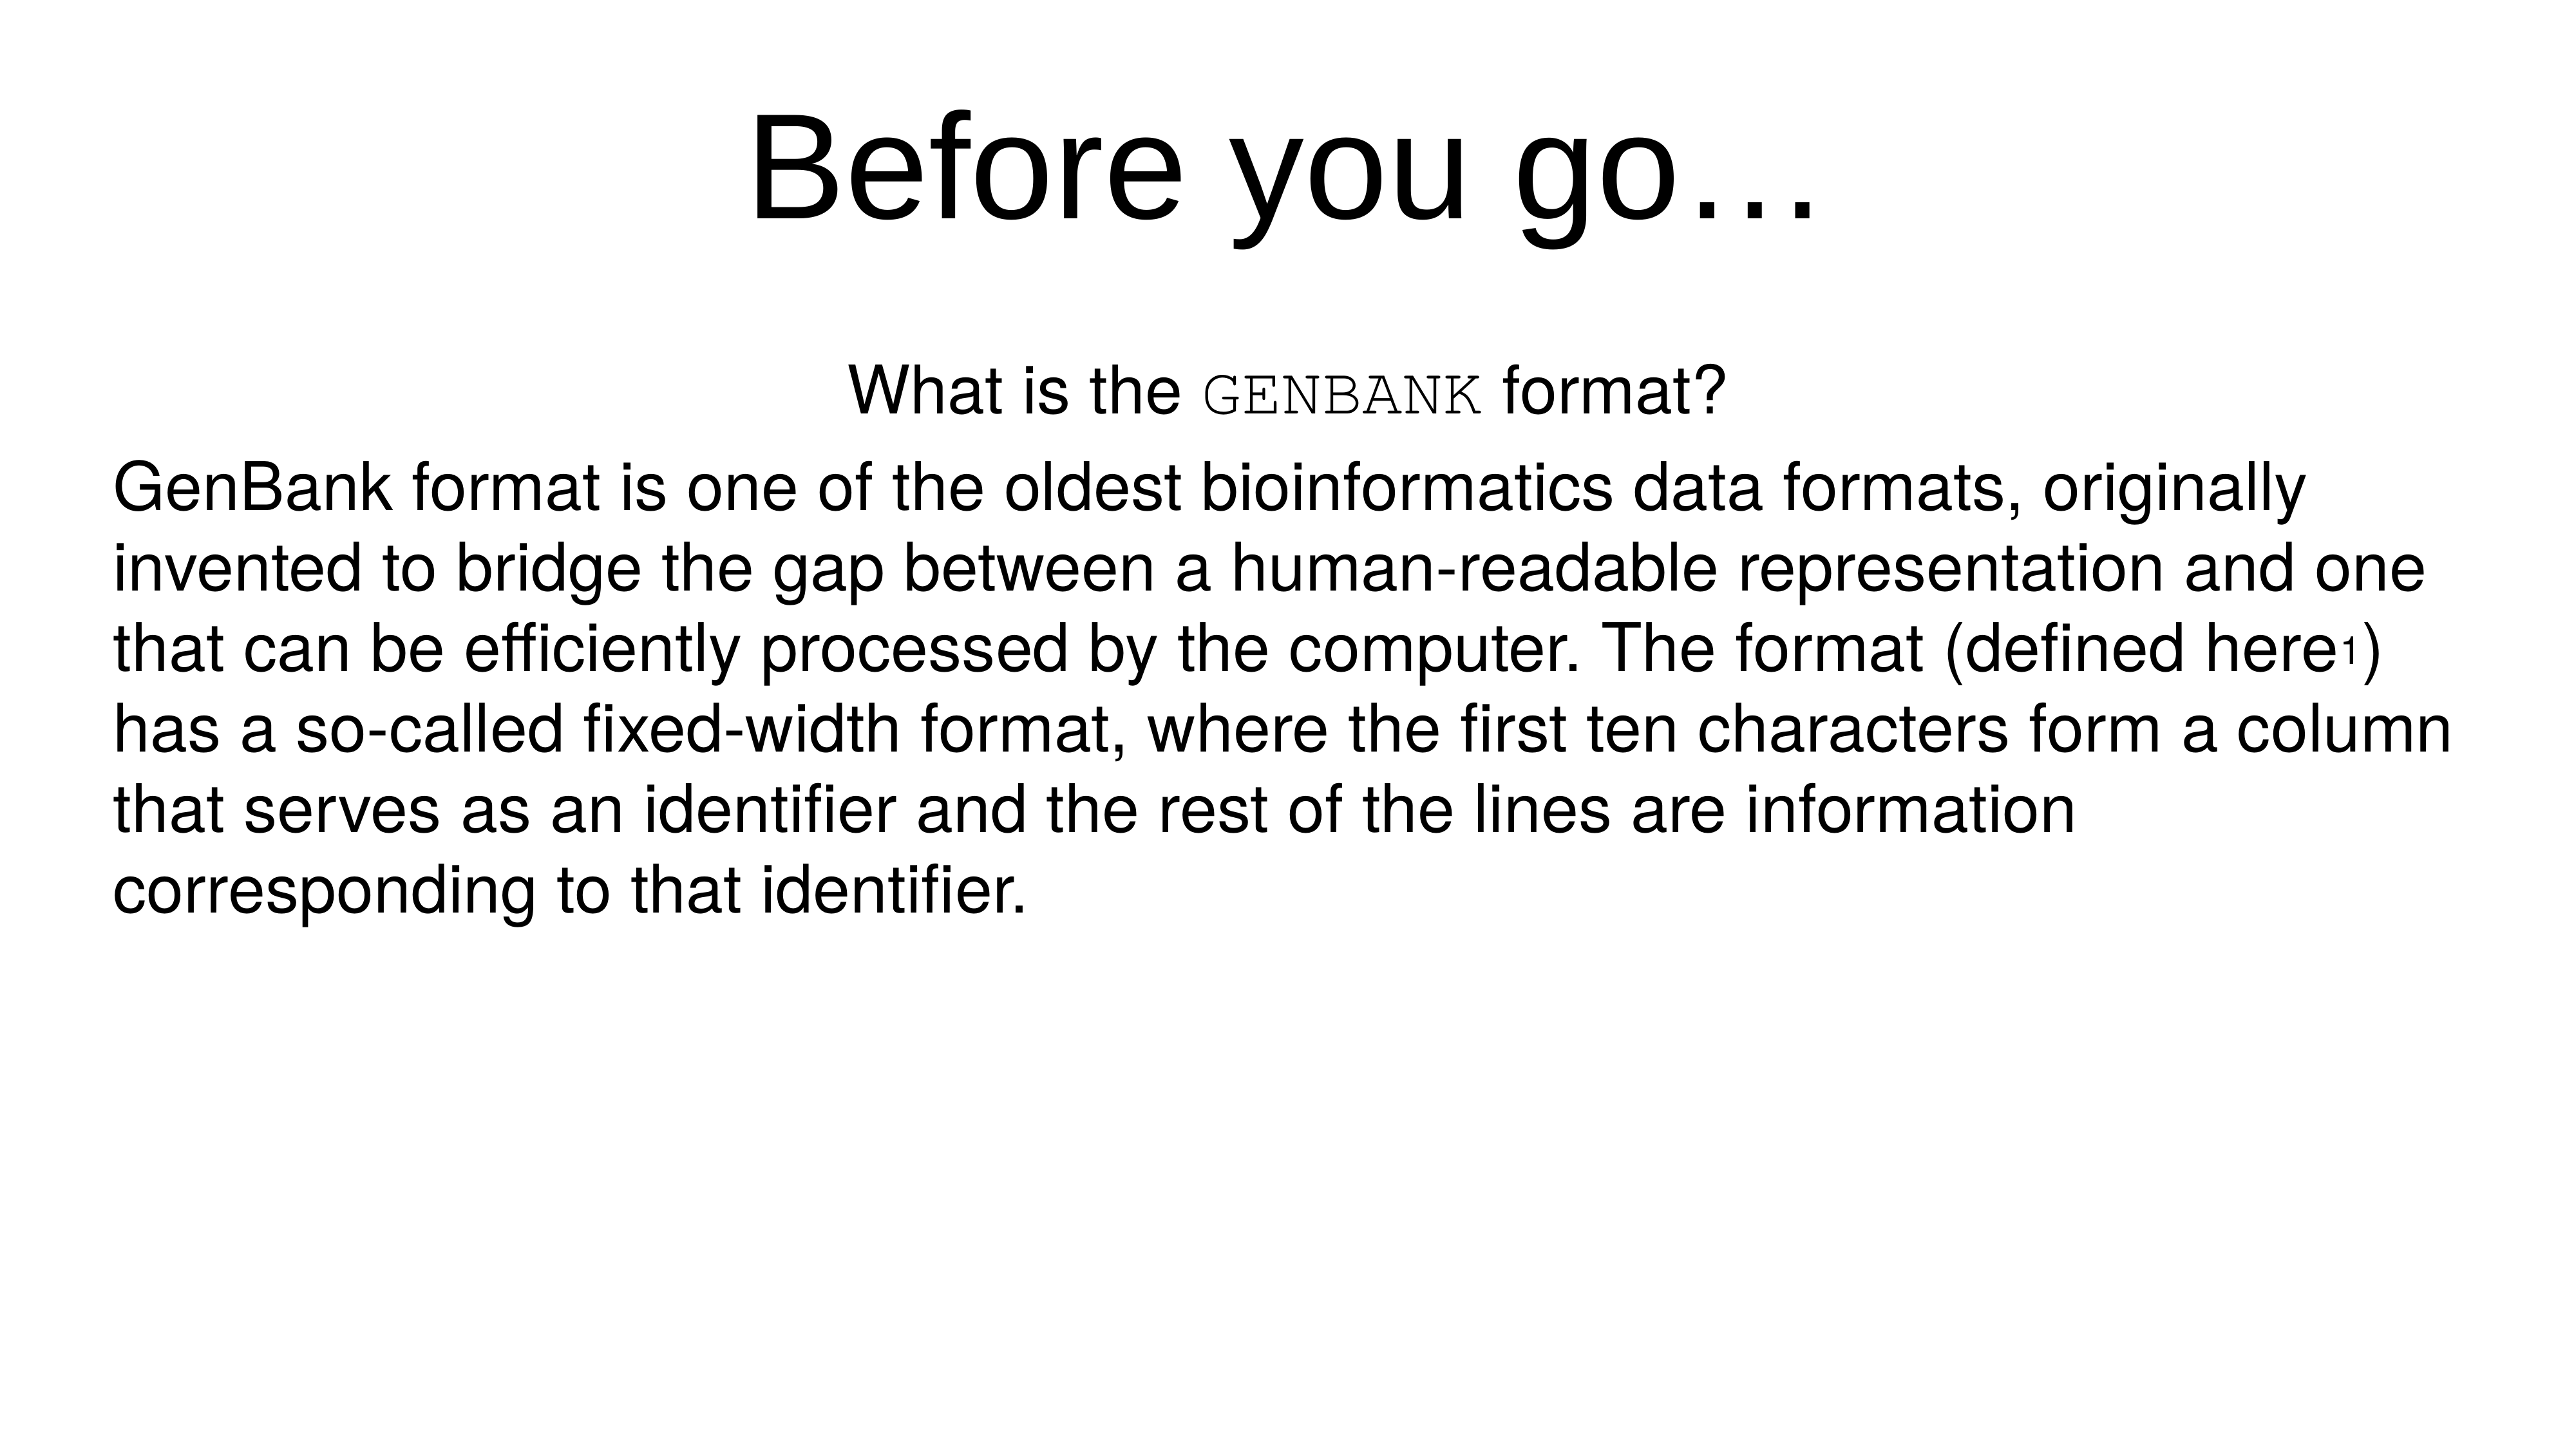

Before you go…
What is the GENBANK format?
GenBank format is one of the oldest bioinformatics data formats, originally invented to bridge the gap between a human-readable representation and one that can be eﬀiciently processed by the computer. The format (defined here1) has a so-called fixed-width format, where the first ten characters form a column that serves as an identifier and the rest of the lines are information corresponding to that identifier.